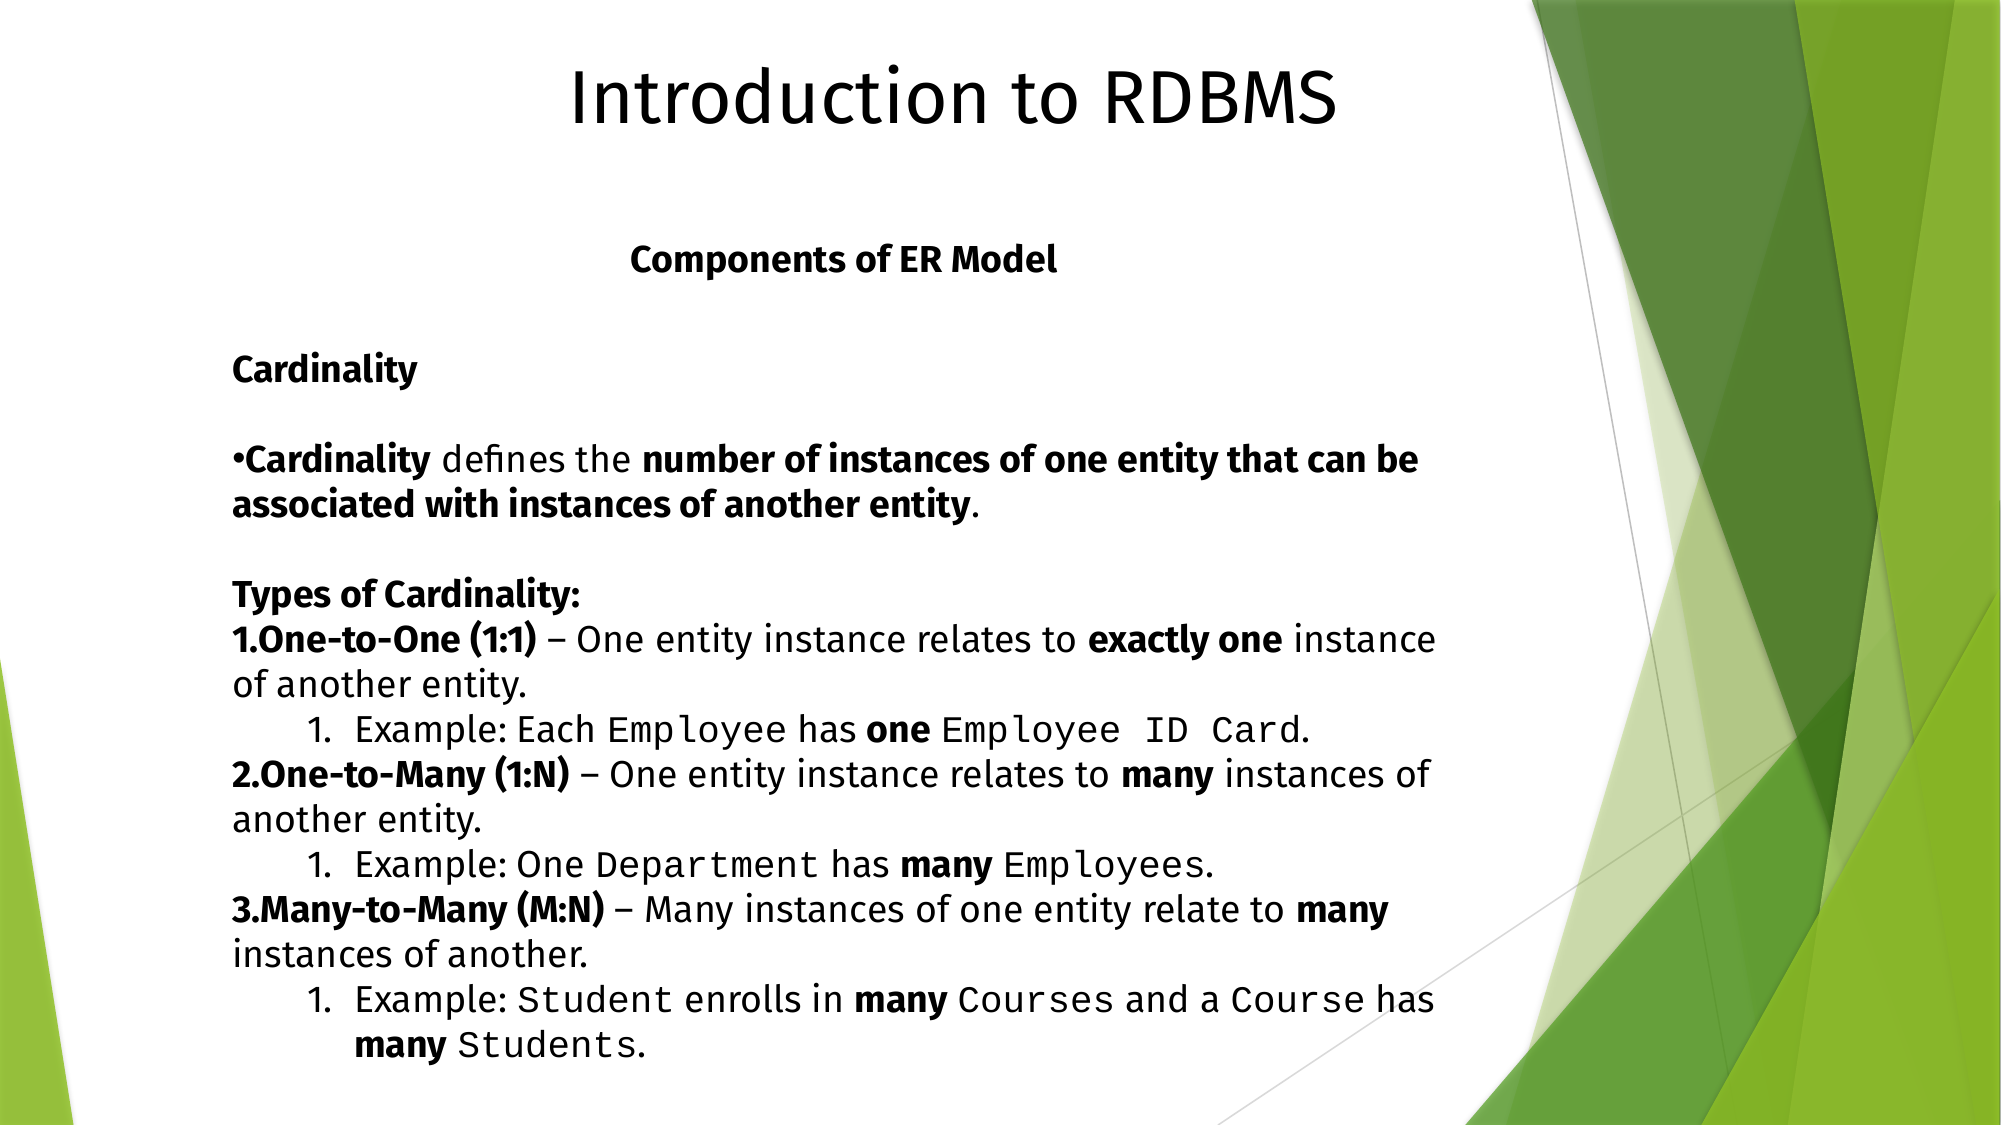

# Introduction to RDBMS
Components of ER Model
Cardinality

Cardinality defines the number of instances of one entity that can be associated with instances of another entity.

Types of Cardinality:
One-to-One (1:1) – One entity instance relates to exactly one instance of another entity.
Example: Each Employee has one Employee ID Card.
One-to-Many (1:N) – One entity instance relates to many instances of another entity.
Example: One Department has many Employees.
Many-to-Many (M:N) – Many instances of one entity relate to many instances of another.
Example: Student enrolls in many Courses and a Course has many Students.